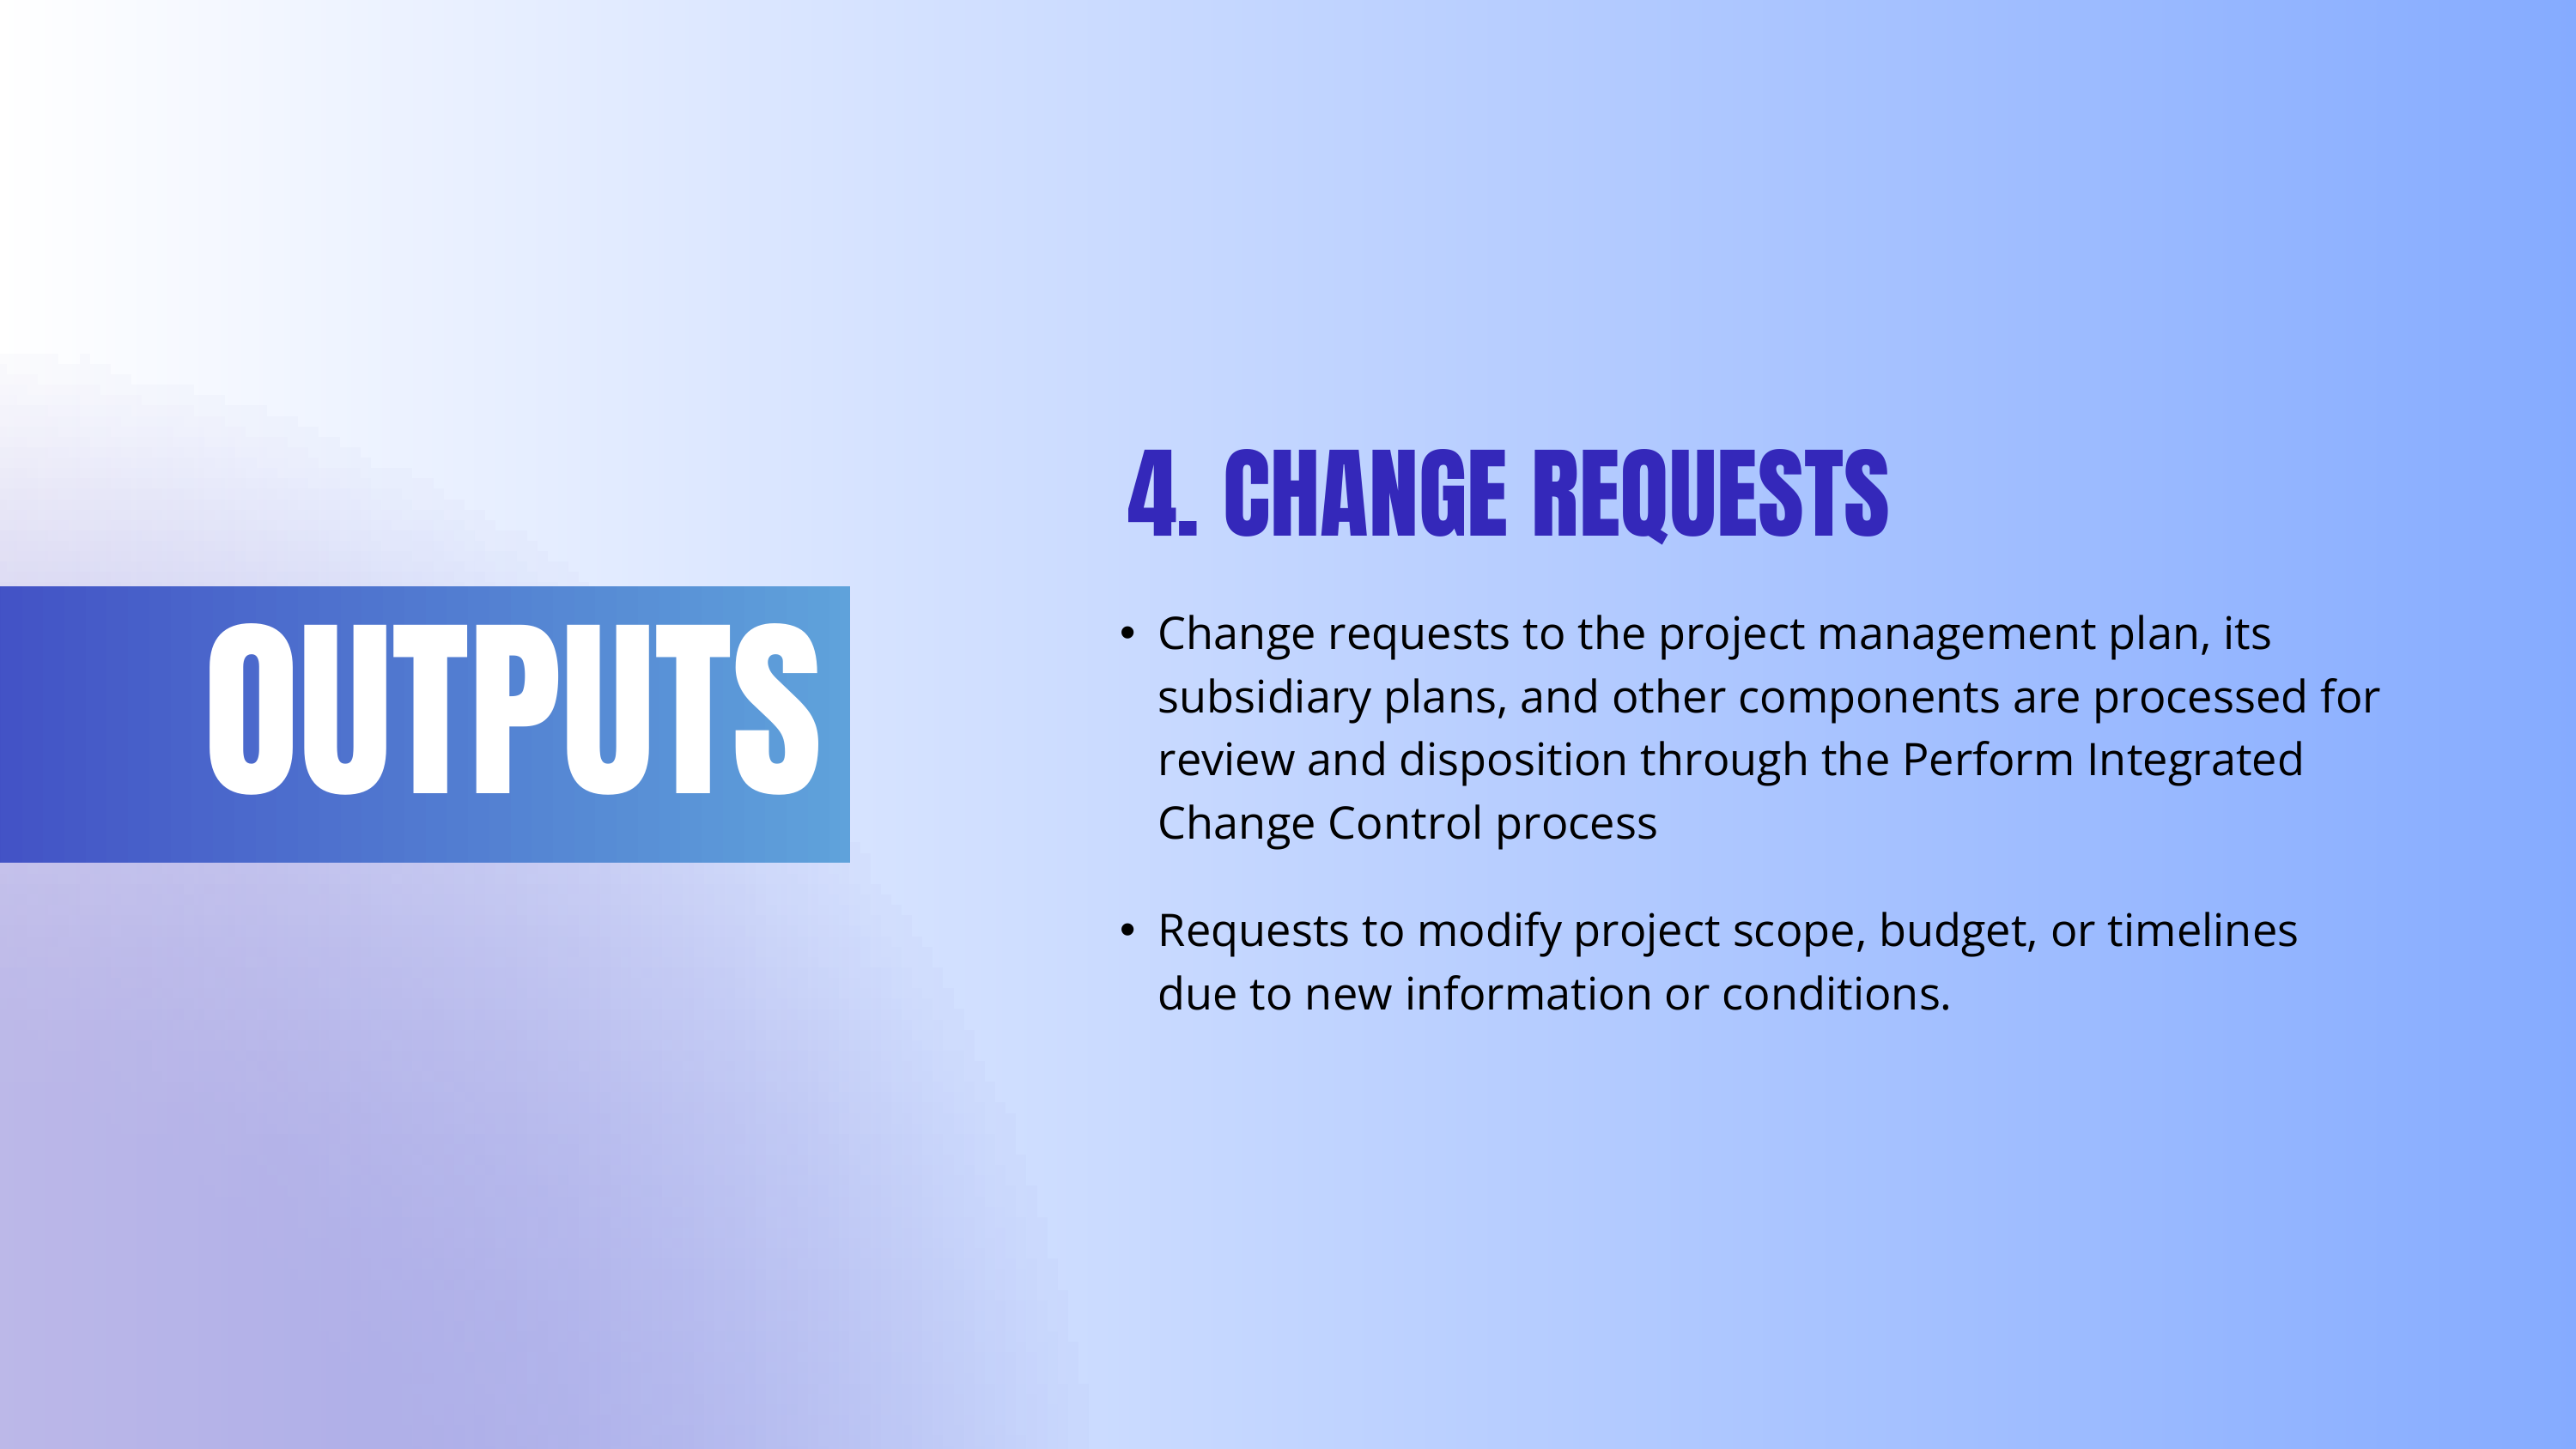

4. CHANGE REQUESTS

Change requests to the project management plan, its subsidiary plans, and other components are processed for review and disposition through the Perform Integrated Change Control process
OUTPUTS
Requests to modify project scope, budget, or timelines due to new information or conditions.